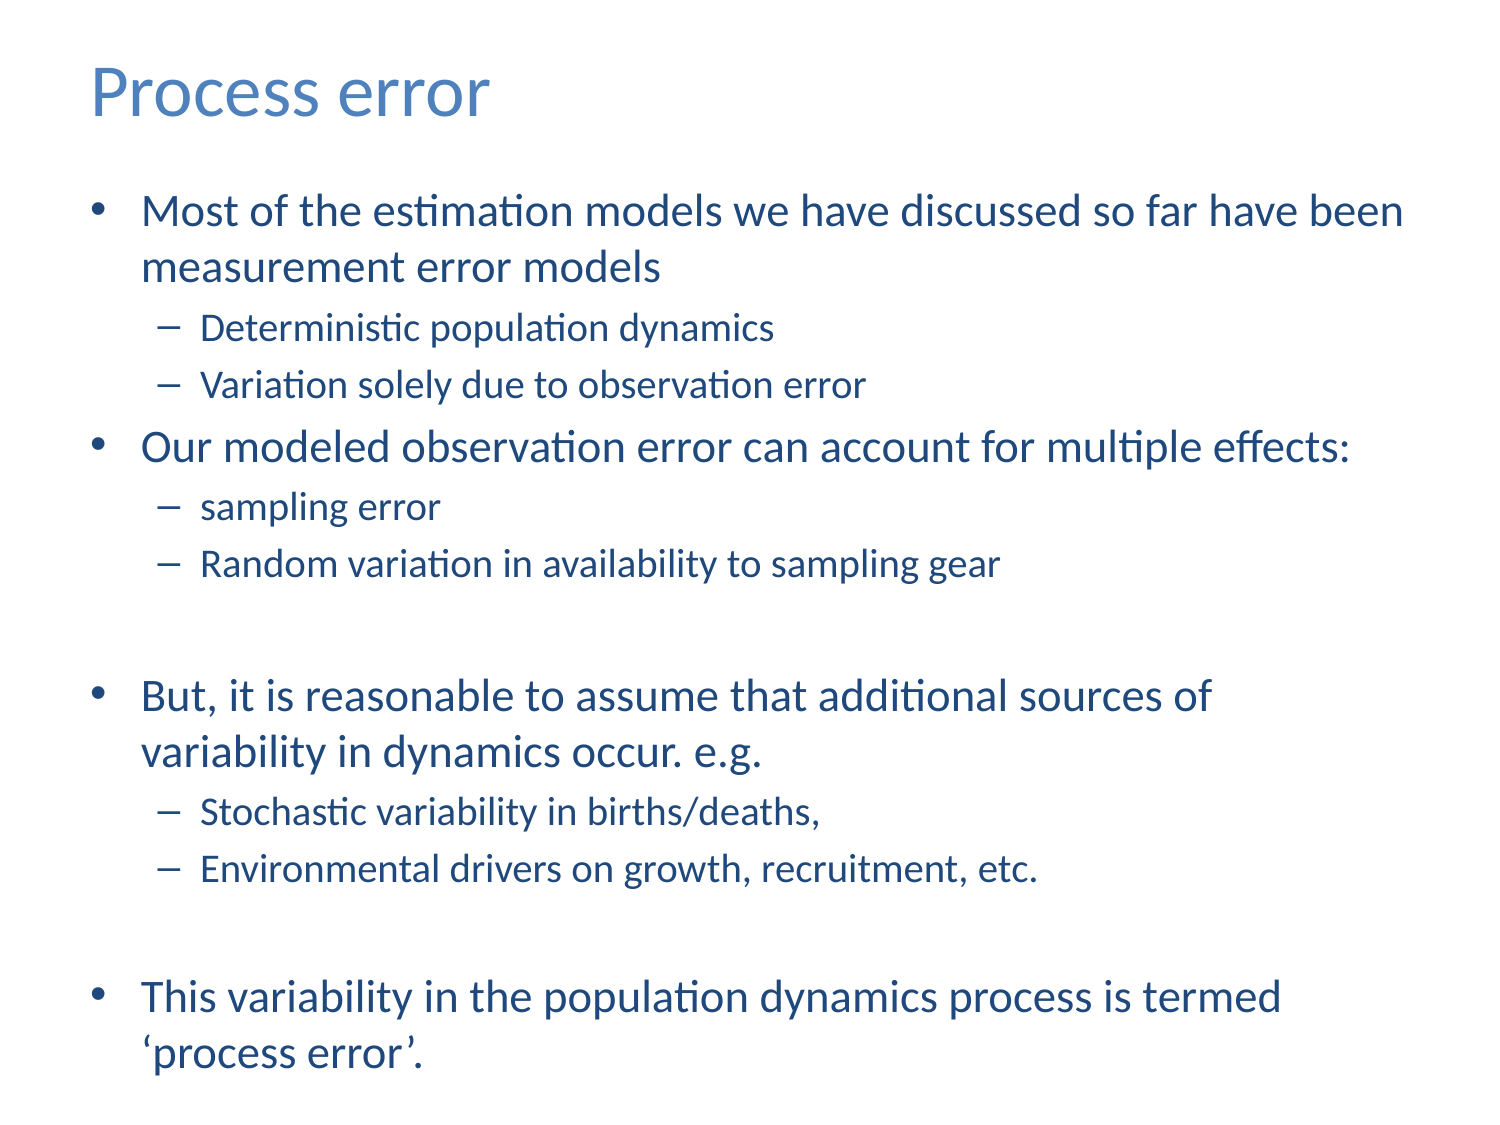

# Process error
Most of the estimation models we have discussed so far have been measurement error models
Deterministic population dynamics
Variation solely due to observation error
Our modeled observation error can account for multiple effects:
sampling error
Random variation in availability to sampling gear

But, it is reasonable to assume that additional sources of variability in dynamics occur. e.g.
Stochastic variability in births/deaths,
Environmental drivers on growth, recruitment, etc.

This variability in the population dynamics process is termed ‘process error’.